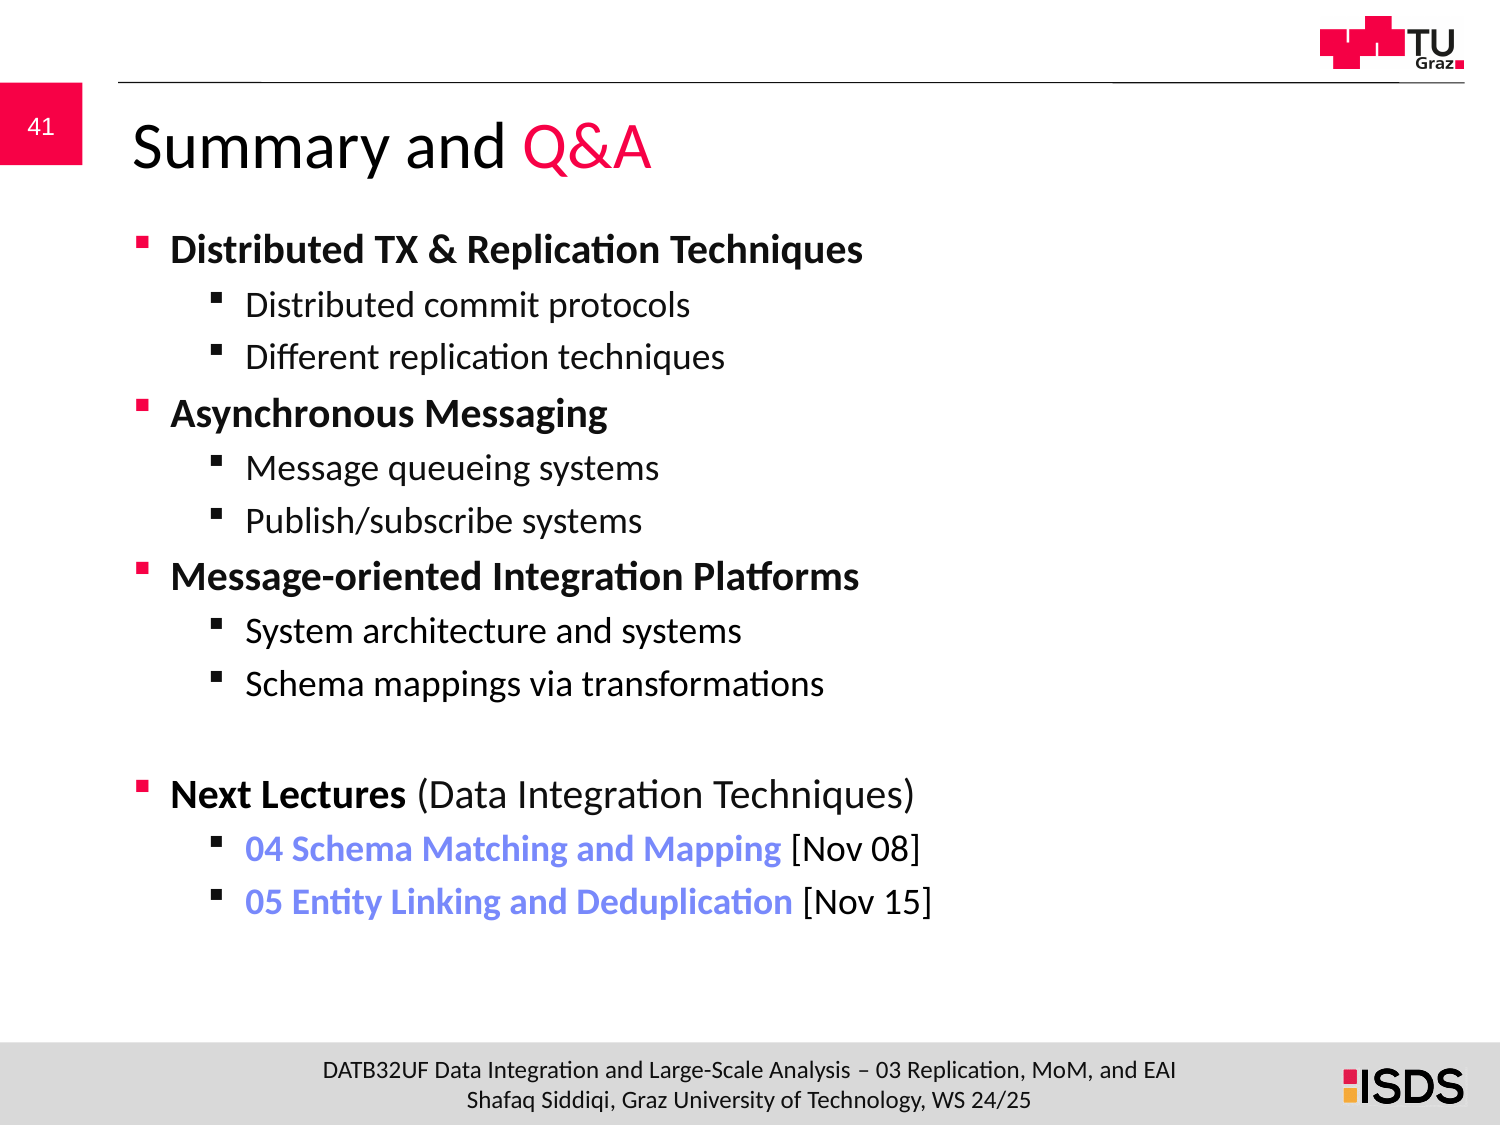

# Summary and Q&A
Distributed TX & Replication Techniques
Distributed commit protocols
Different replication techniques
Asynchronous Messaging
Message queueing systems
Publish/subscribe systems
Message-oriented Integration Platforms
System architecture and systems
Schema mappings via transformations

Next Lectures (Data Integration Techniques)
04 Schema Matching and Mapping [Nov 08]
05 Entity Linking and Deduplication [Nov 15]